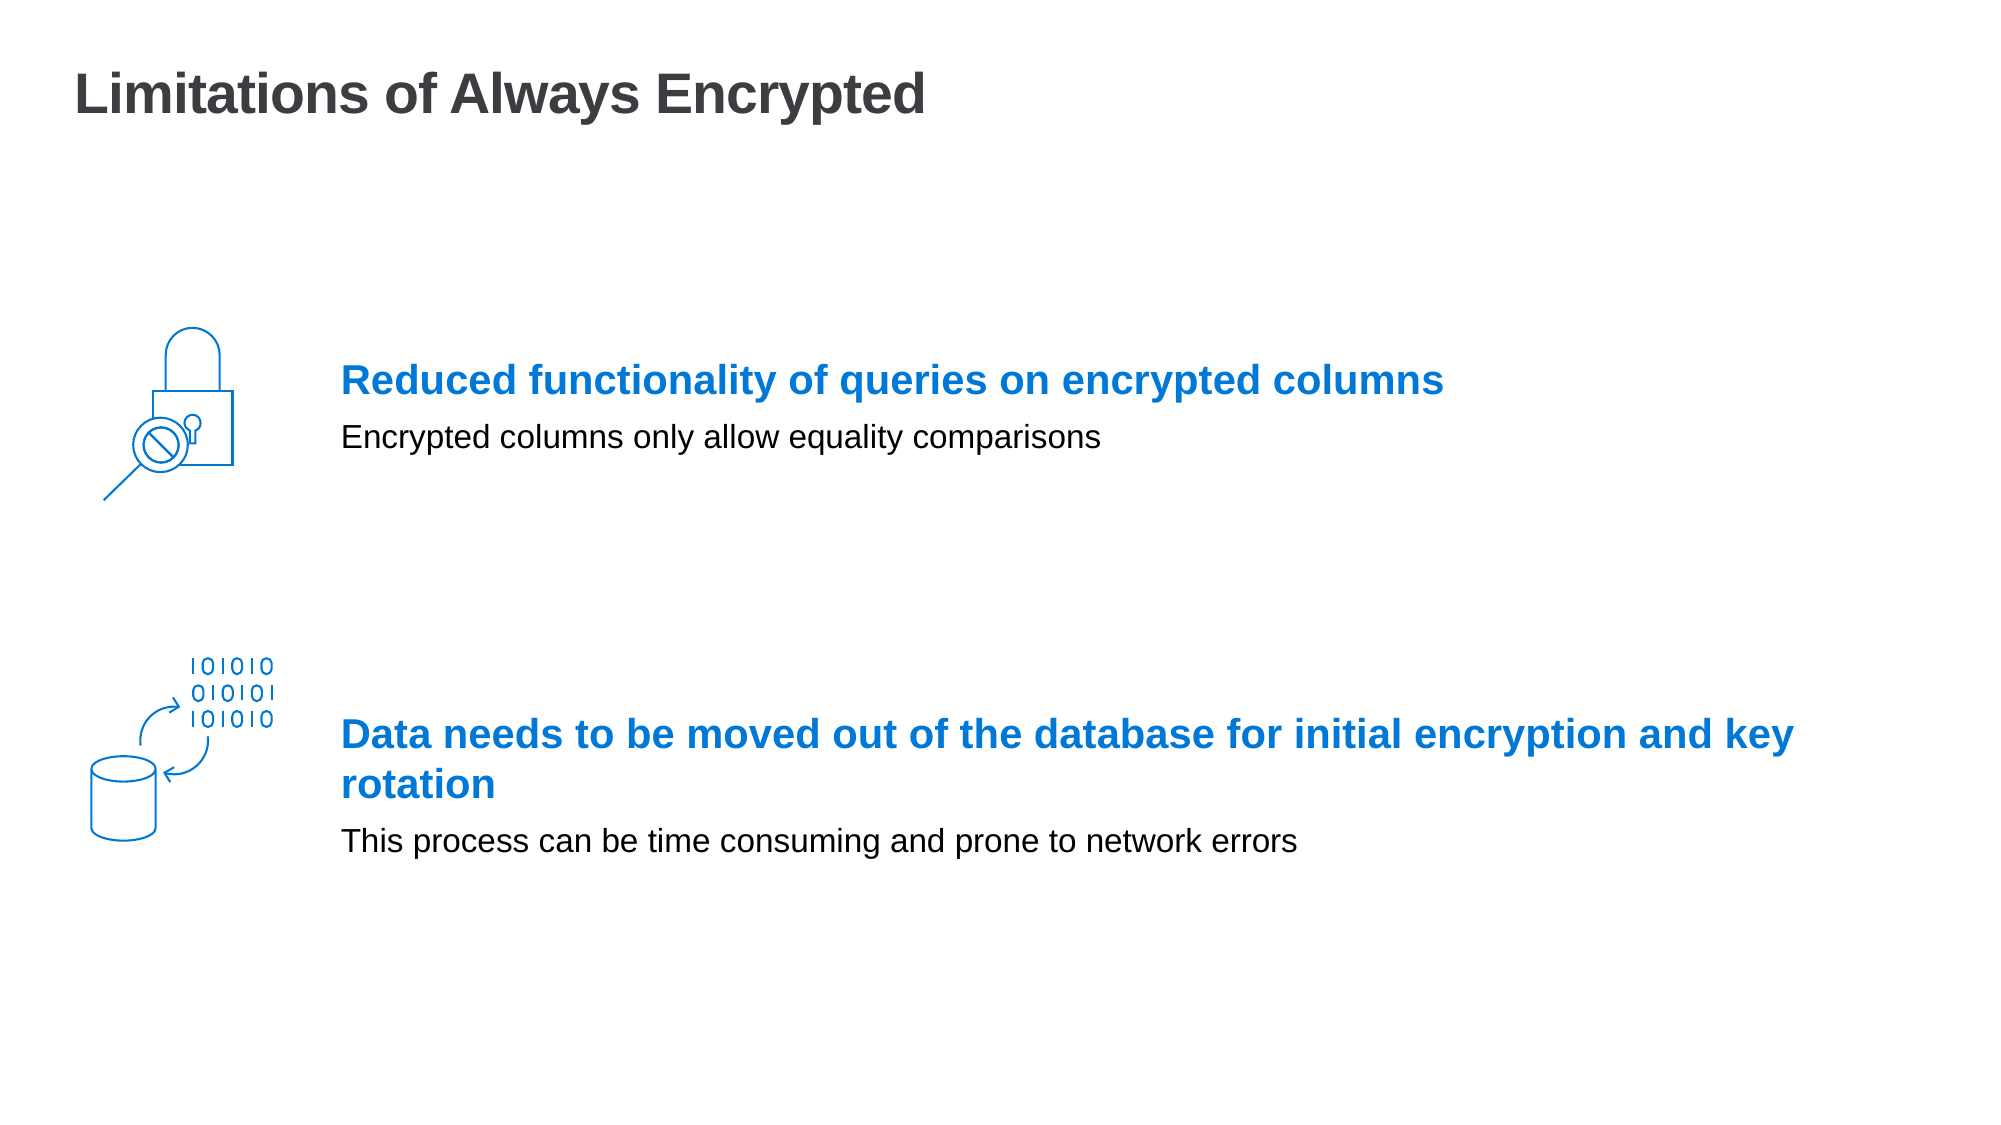

# Limitations of Always Encrypted

Reduced functionality of queries on encrypted columns
Encrypted columns only allow equality comparisons

Data needs to be moved out of the database for initial encryption and key rotation
This process can be time consuming and prone to network errors